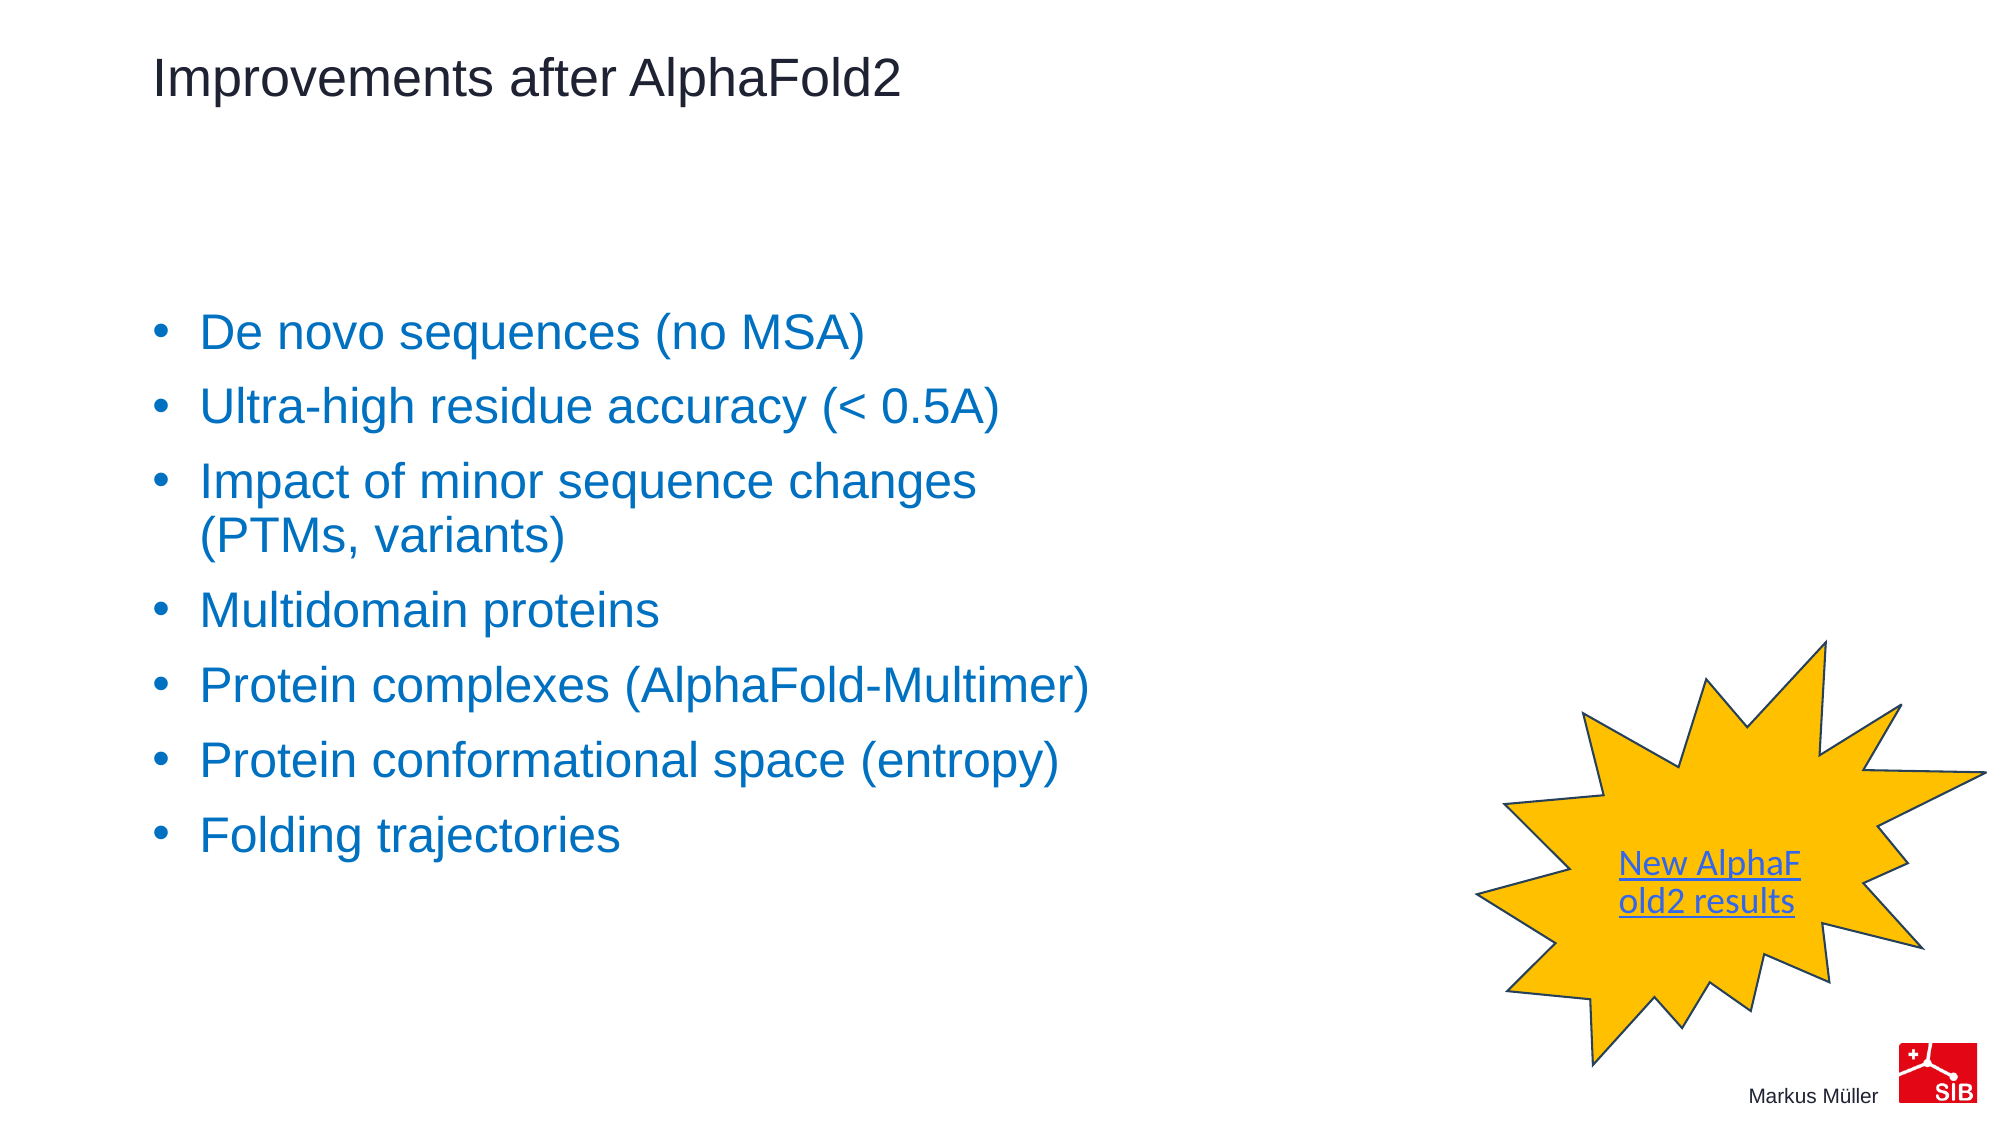

# Improvements after AlphaFold2
De novo sequences (no MSA)
Ultra-high residue accuracy (< 0.5A)
Impact of minor sequence changes
(PTMs, variants)
Multidomain proteins
Protein complexes (AlphaFold-Multimer)
Protein conformational space (entropy)
Folding trajectories
New AlphaFold2 results
Markus Müller